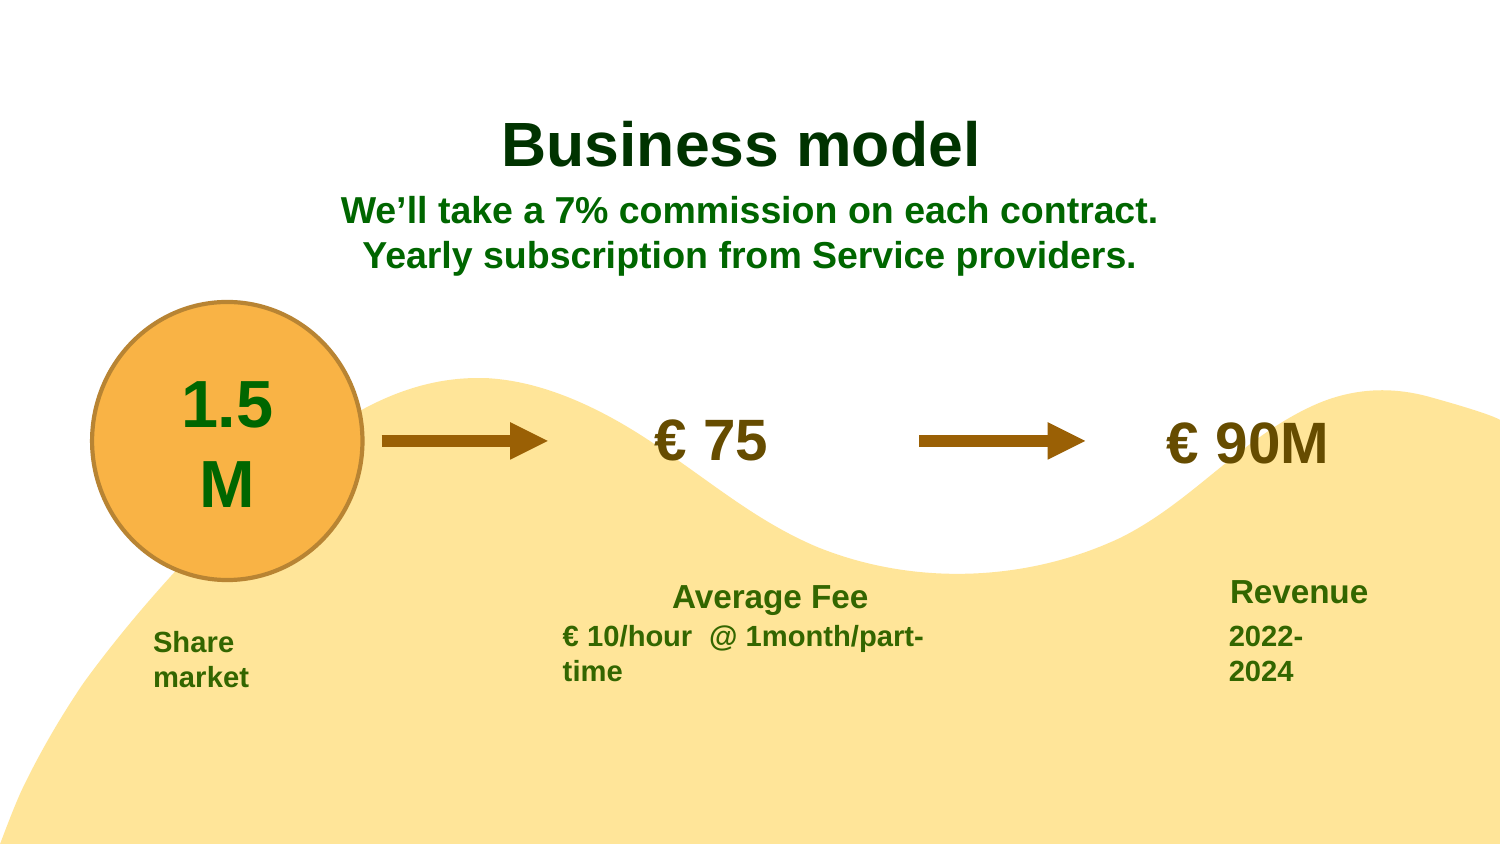

# Business model
We’ll take a 7% commission on each contract.
Yearly subscription from Service providers.
1.5 M
€ 75
€ 90M
Revenue
Average Fee
2022-2024
€ 10/hour  @ 1month/part-time
Share market